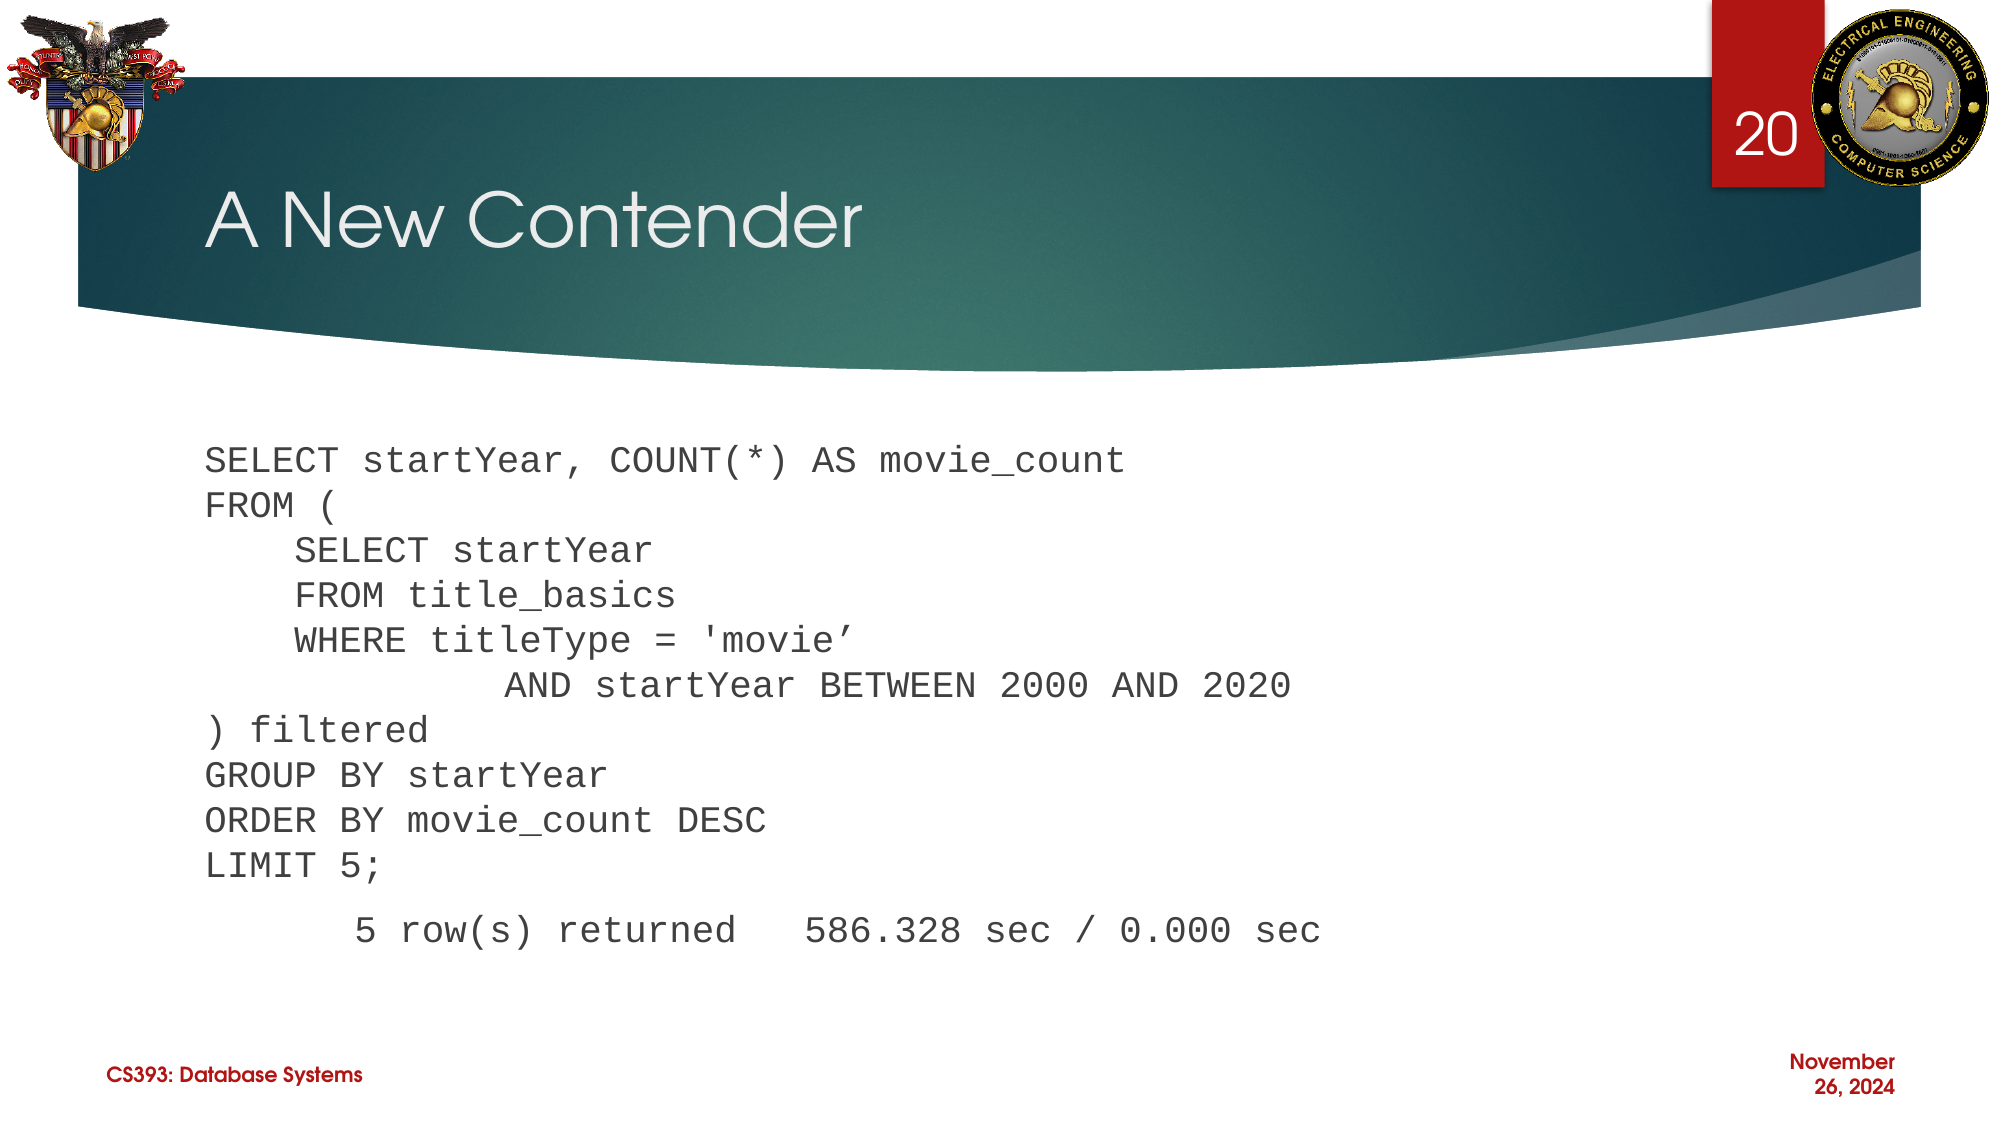

20
# A New Contender
SELECT startYear, COUNT(*) AS movie_count
FROM (
    SELECT startYear
    FROM title_basics
    WHERE titleType = 'movie’
		AND startYear BETWEEN 2000 AND 2020
) filtered
GROUP BY startYear
ORDER BY movie_count DESC
LIMIT 5;
	5 row(s) returned	586.328 sec / 0.000 sec

CS393: Database Systems
November 26, 2024